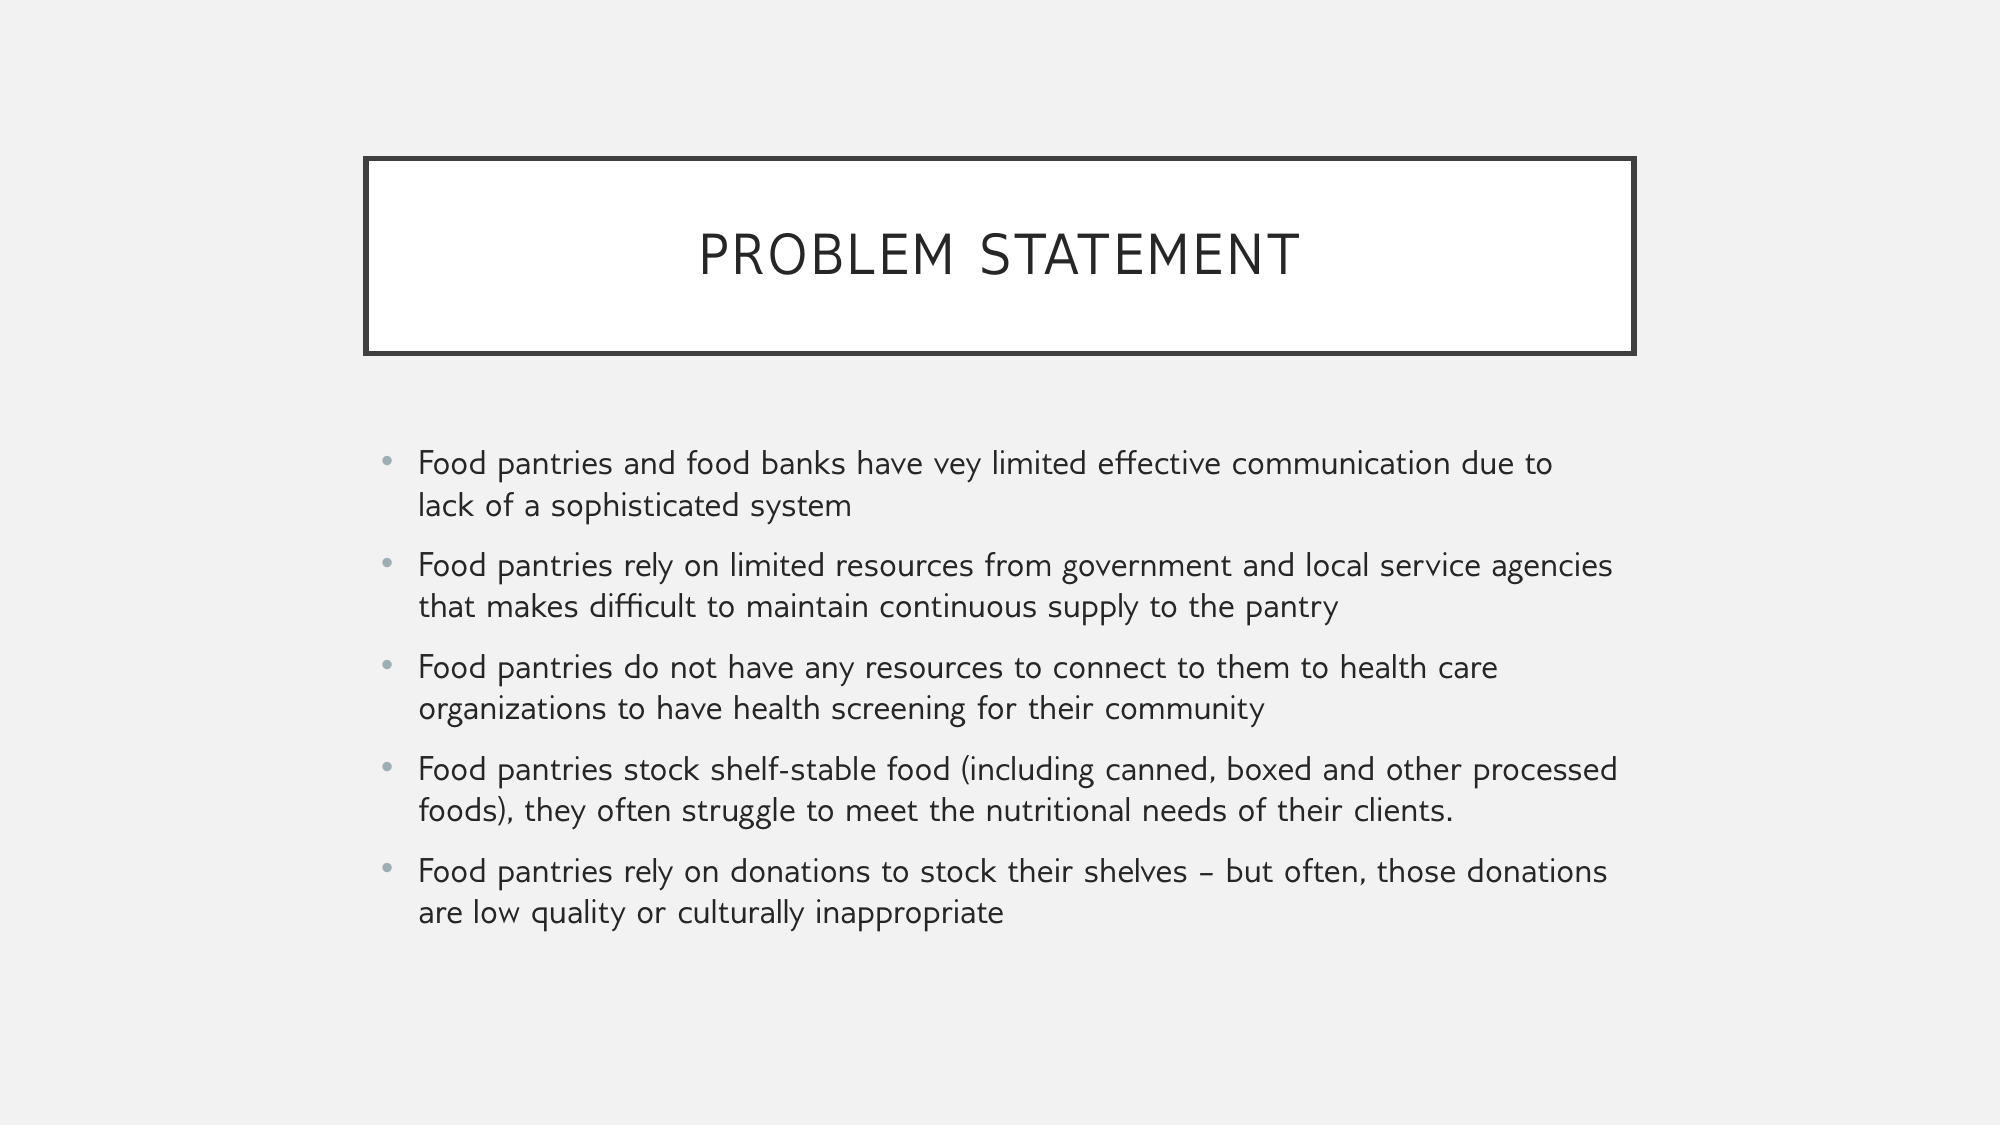

# Problem statement
Food pantries and food banks have vey limited effective communication due to lack of a sophisticated system
Food pantries rely on limited resources from government and local service agencies that makes difficult to maintain continuous supply to the pantry
Food pantries do not have any resources to connect to them to health care organizations to have health screening for their community
Food pantries stock shelf-stable food (including canned, boxed and other processed foods), they often struggle to meet the nutritional needs of their clients.
Food pantries rely on donations to stock their shelves – but often, those donations are low quality or culturally inappropriate